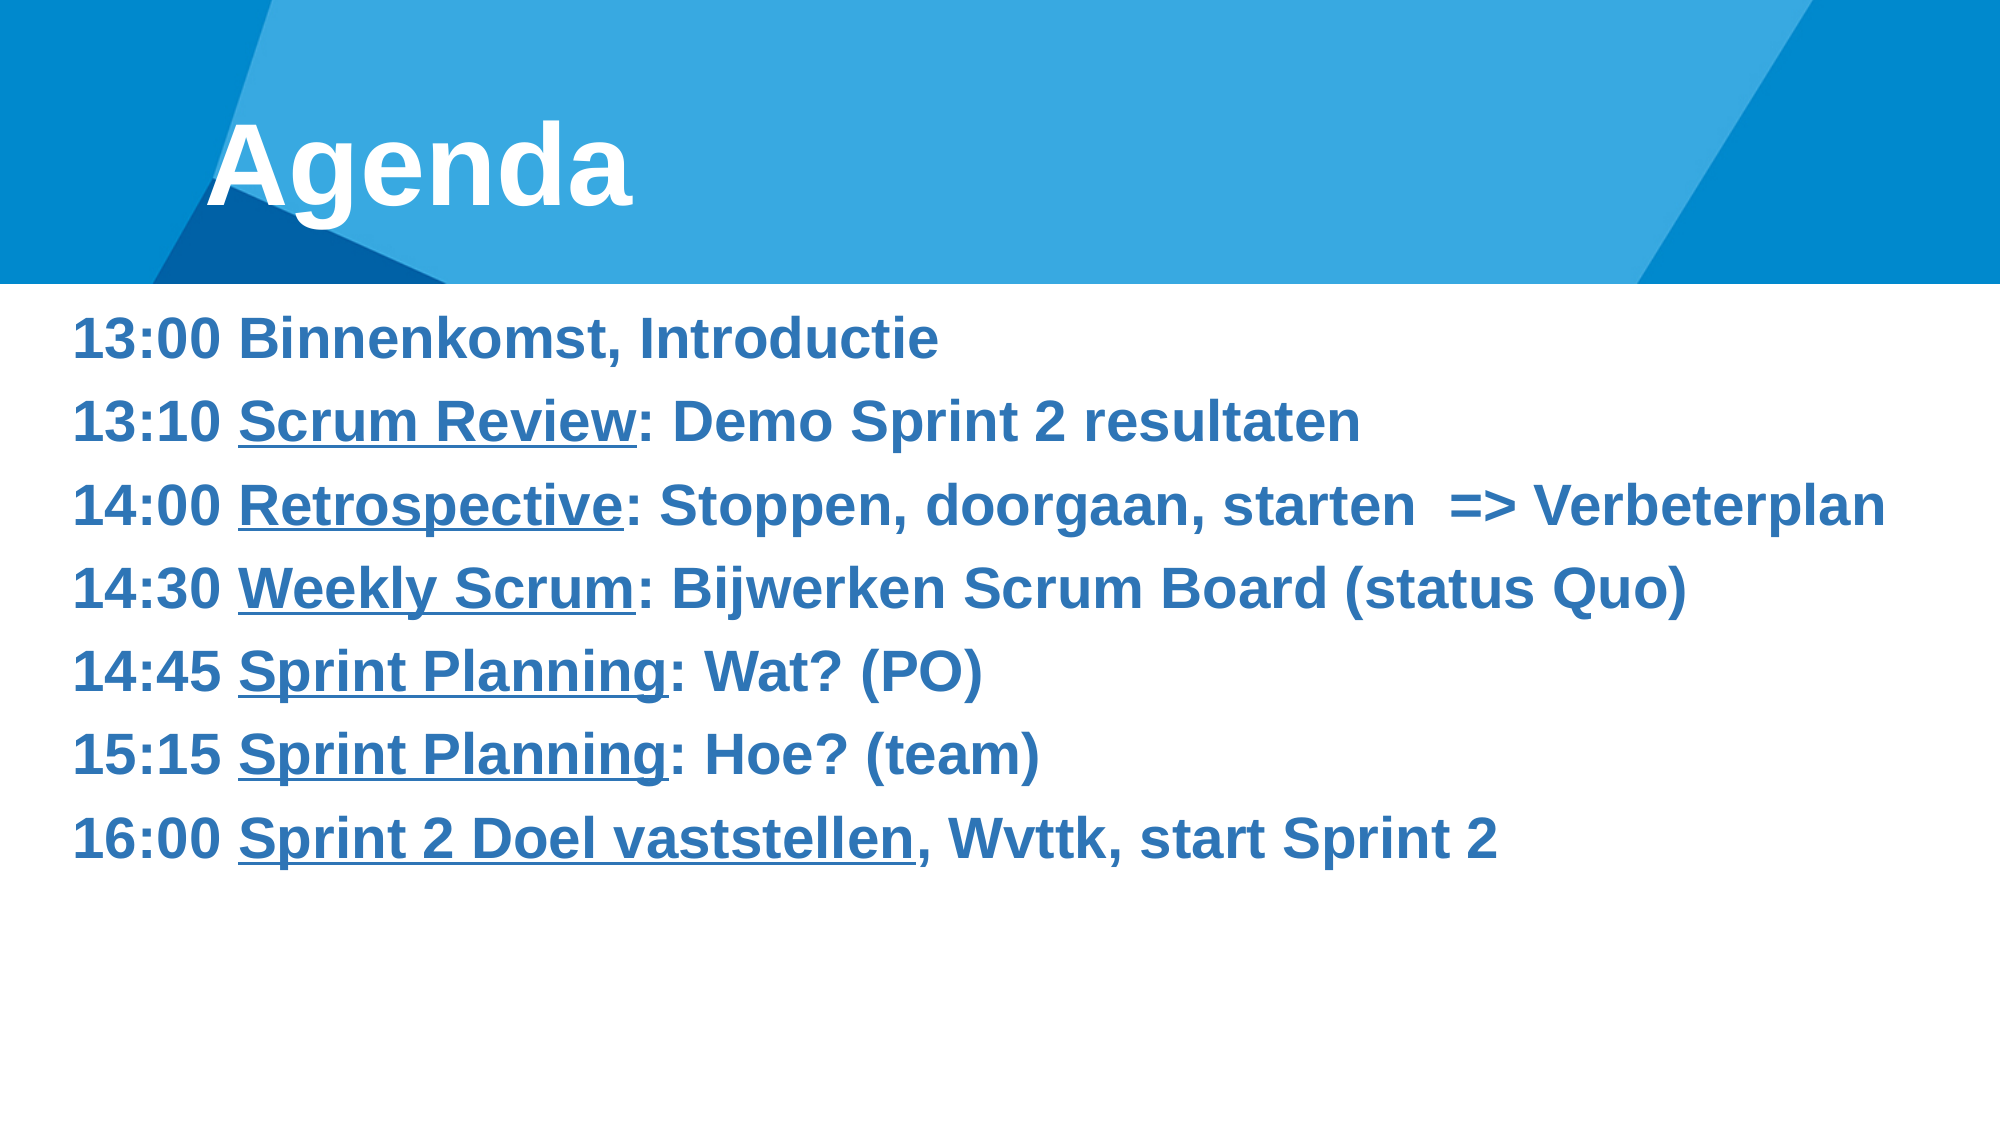

# Agenda
13:00 Binnenkomst, Introductie
13:10 Scrum Review: Demo Sprint 2 resultaten
14:00 Retrospective: Stoppen, doorgaan, starten  => Verbeterplan
14:30 Weekly Scrum: Bijwerken Scrum Board (status Quo)
14:45 Sprint Planning: Wat? (PO)
15:15 Sprint Planning: Hoe? (team)
16:00 Sprint 2 Doel vaststellen, Wvttk, start Sprint 2